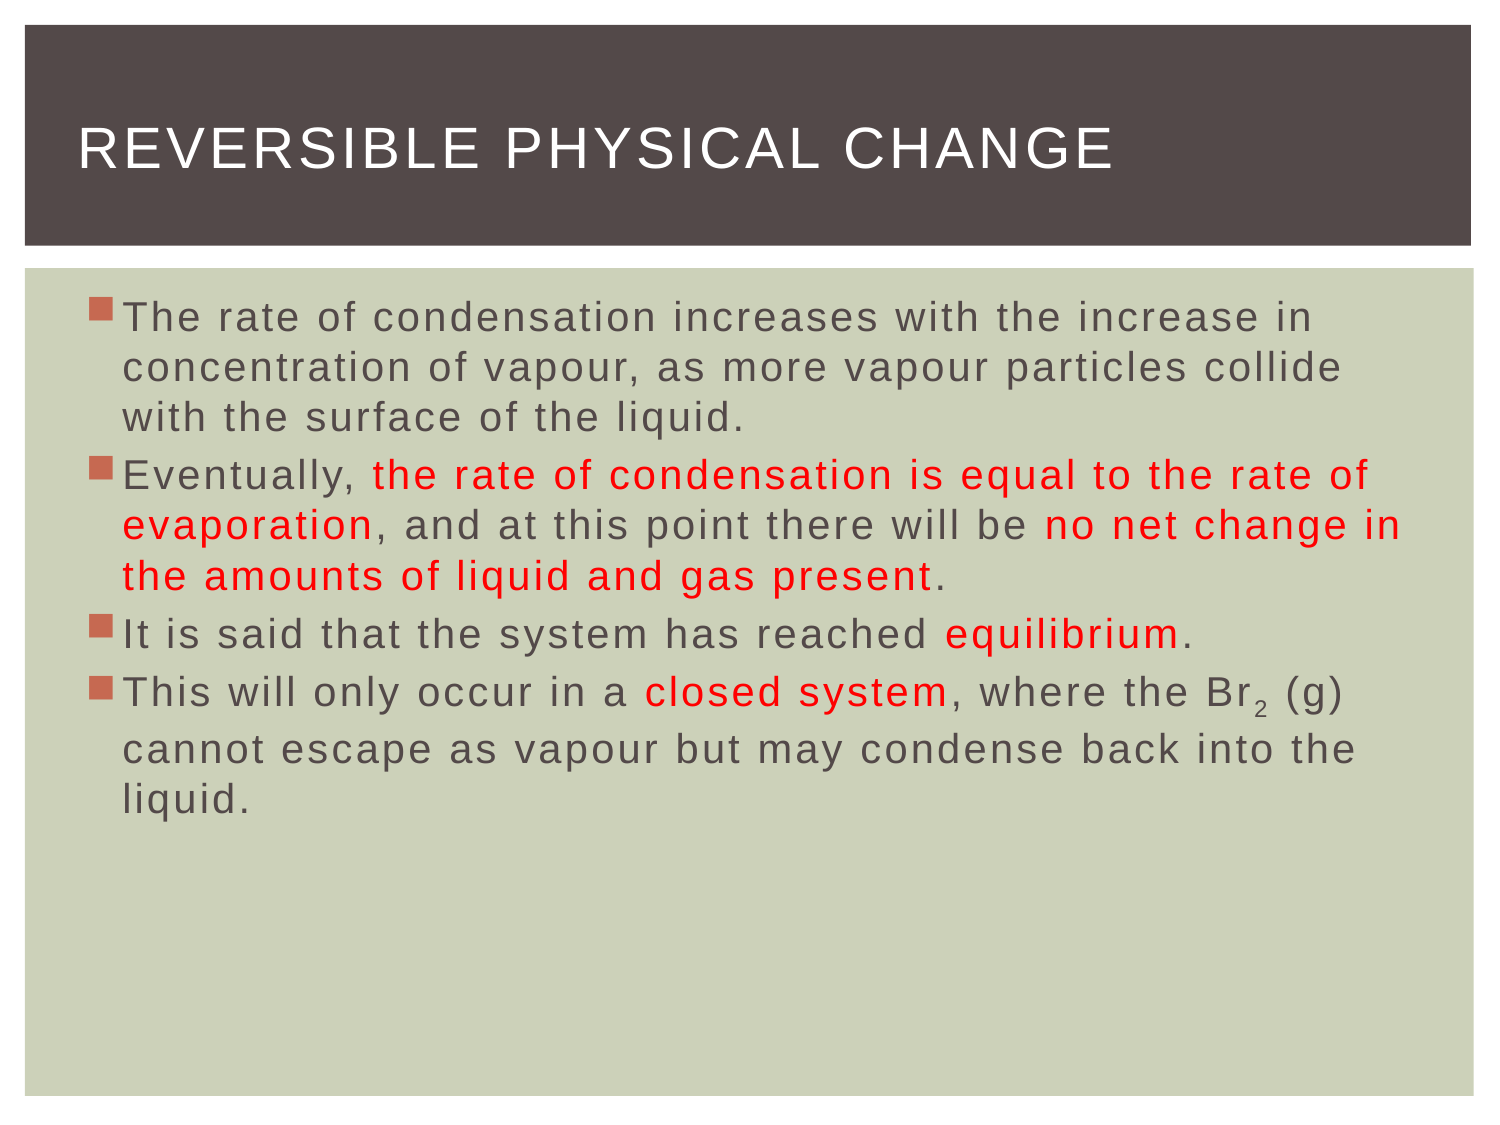

# Reversible physical change
The rate of condensation increases with the increase in concentration of vapour, as more vapour particles collide with the surface of the liquid.
Eventually, the rate of condensation is equal to the rate of evaporation, and at this point there will be no net change in the amounts of liquid and gas present.
It is said that the system has reached equilibrium.
This will only occur in a closed system, where the Br2 (g) cannot escape as vapour but may condense back into the liquid.
7